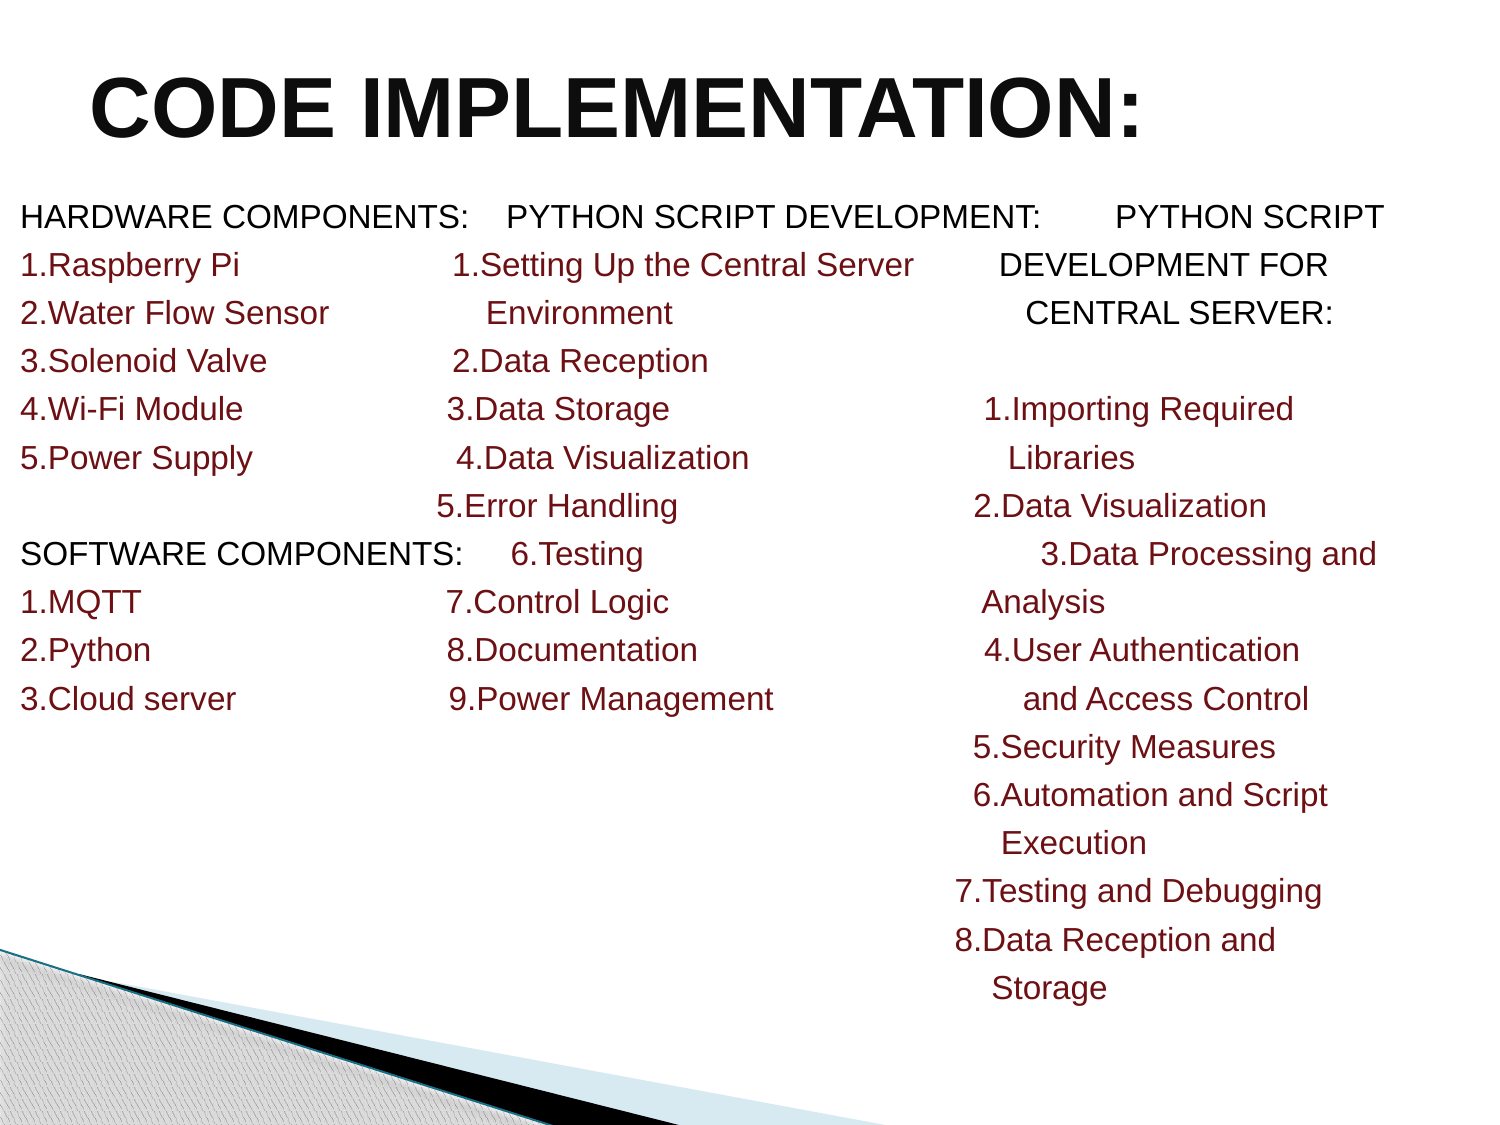

# CODE IMPLEMENTATION:
HARDWARE COMPONENTS:    PYTHON SCRIPT DEVELOPMENT:        PYTHON SCRIPT
1.Raspberry Pi                       1.Setting Up the Central Server         DEVELOPMENT FOR
2.Water Flow Sensor                 Environment                                      CENTRAL SERVER:
3.Solenoid Valve                    2.Data Reception
4.Wi-Fi Module                      3.Data Storage                                  1.Importing Required
5.Power Supply                      4.Data Visualization                            Libraries
                                             5.Error Handling                                2.Data Visualization
SOFTWARE COMPONENTS:     6.Testing                                           3.Data Processing and
1.MQTT                                 7.Control Logic                                  Analysis
2.Python                                8.Documentation                               4.User Authentication
3.Cloud server                       9.Power Management                           and Access Control
                                                                                                       5.Security Measures
                                                                                                       6.Automation and Script
                                                                                                          Execution
                                                                                                     7.Testing and Debugging
                                                                                                     8.Data Reception and
                                                                                                         Storage